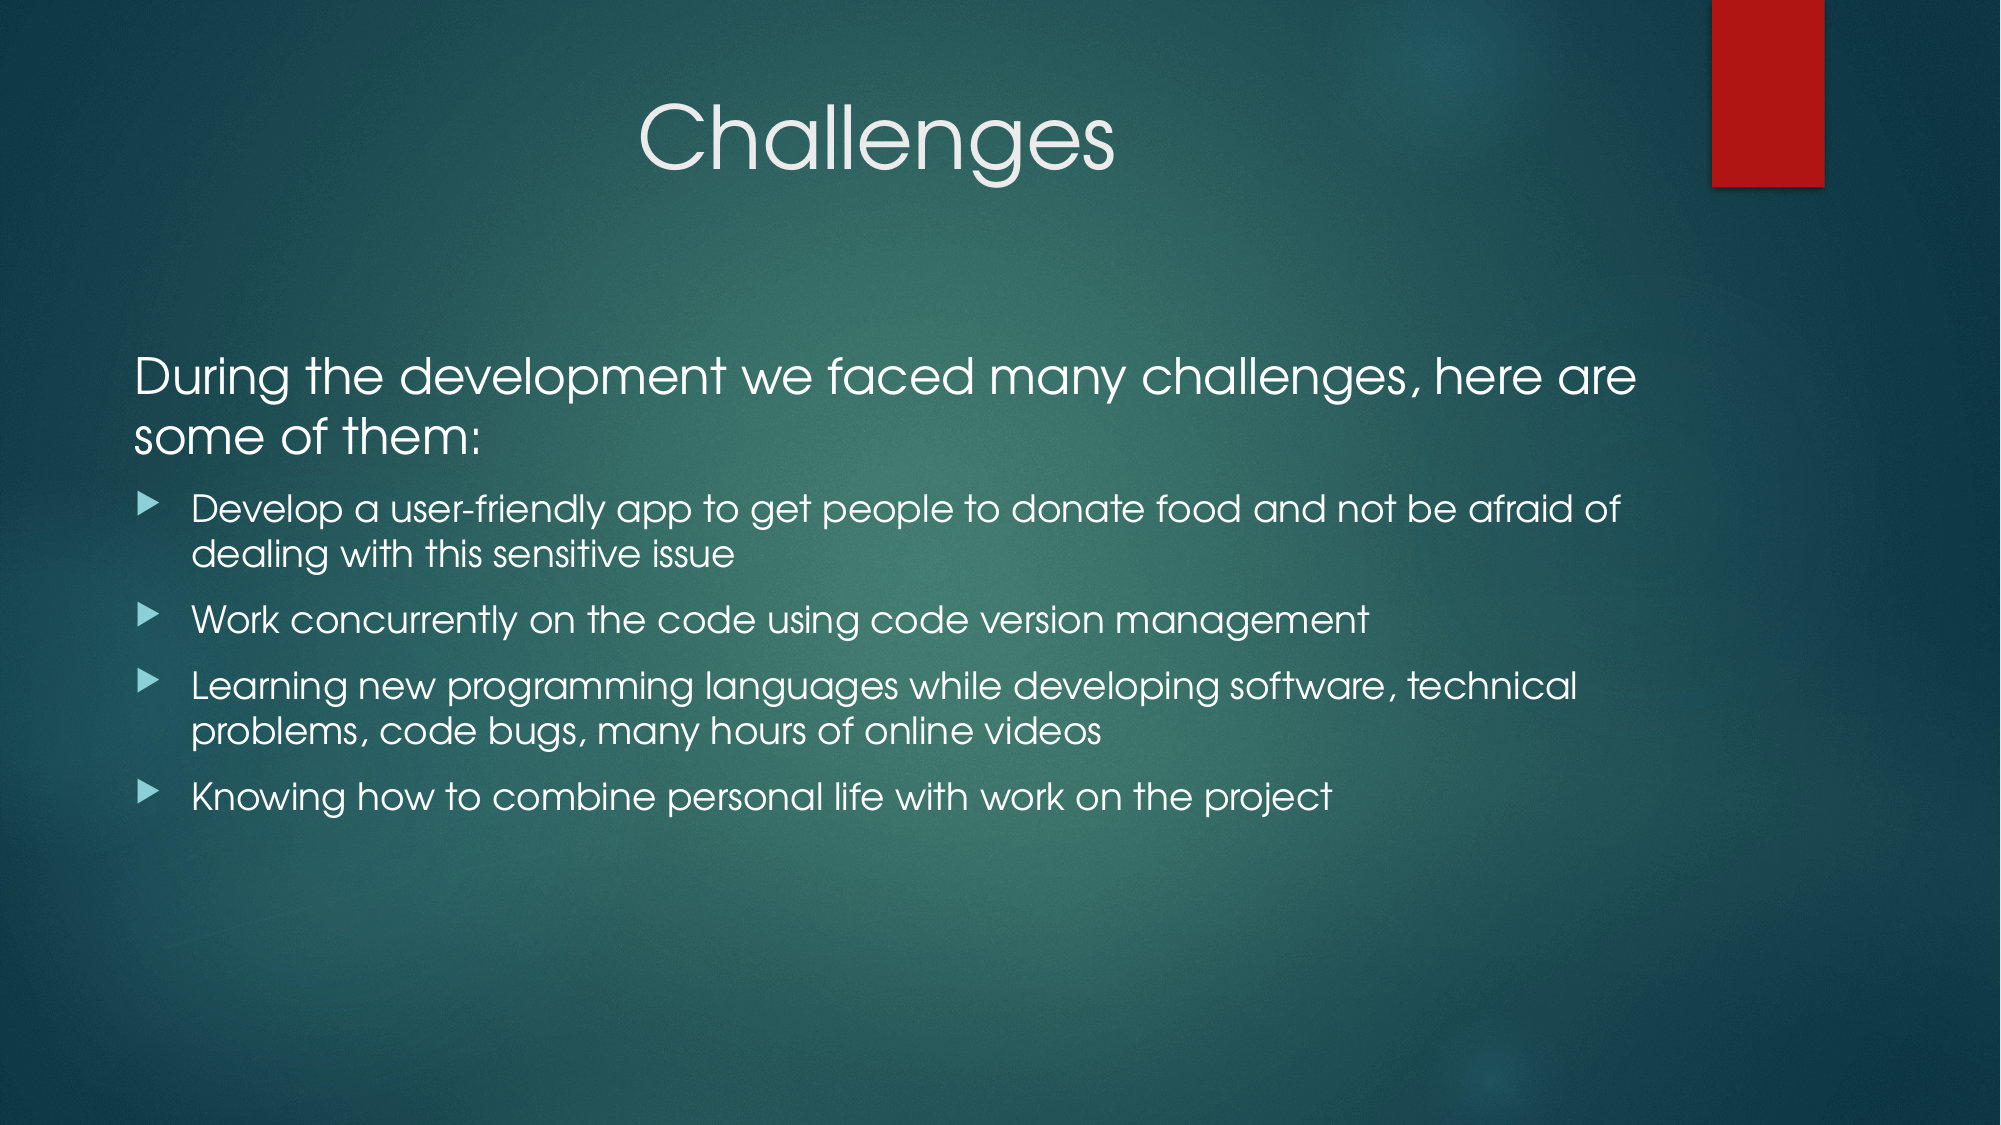

# Challenges
During the development we faced many challenges, here are some of them:
Develop a user-friendly app to get people to donate food and not be afraid of dealing with this sensitive issue
Work concurrently on the code using code version management
Learning new programming languages while developing software, technical problems, code bugs, many hours of online videos
Knowing how to combine personal life with work on the project